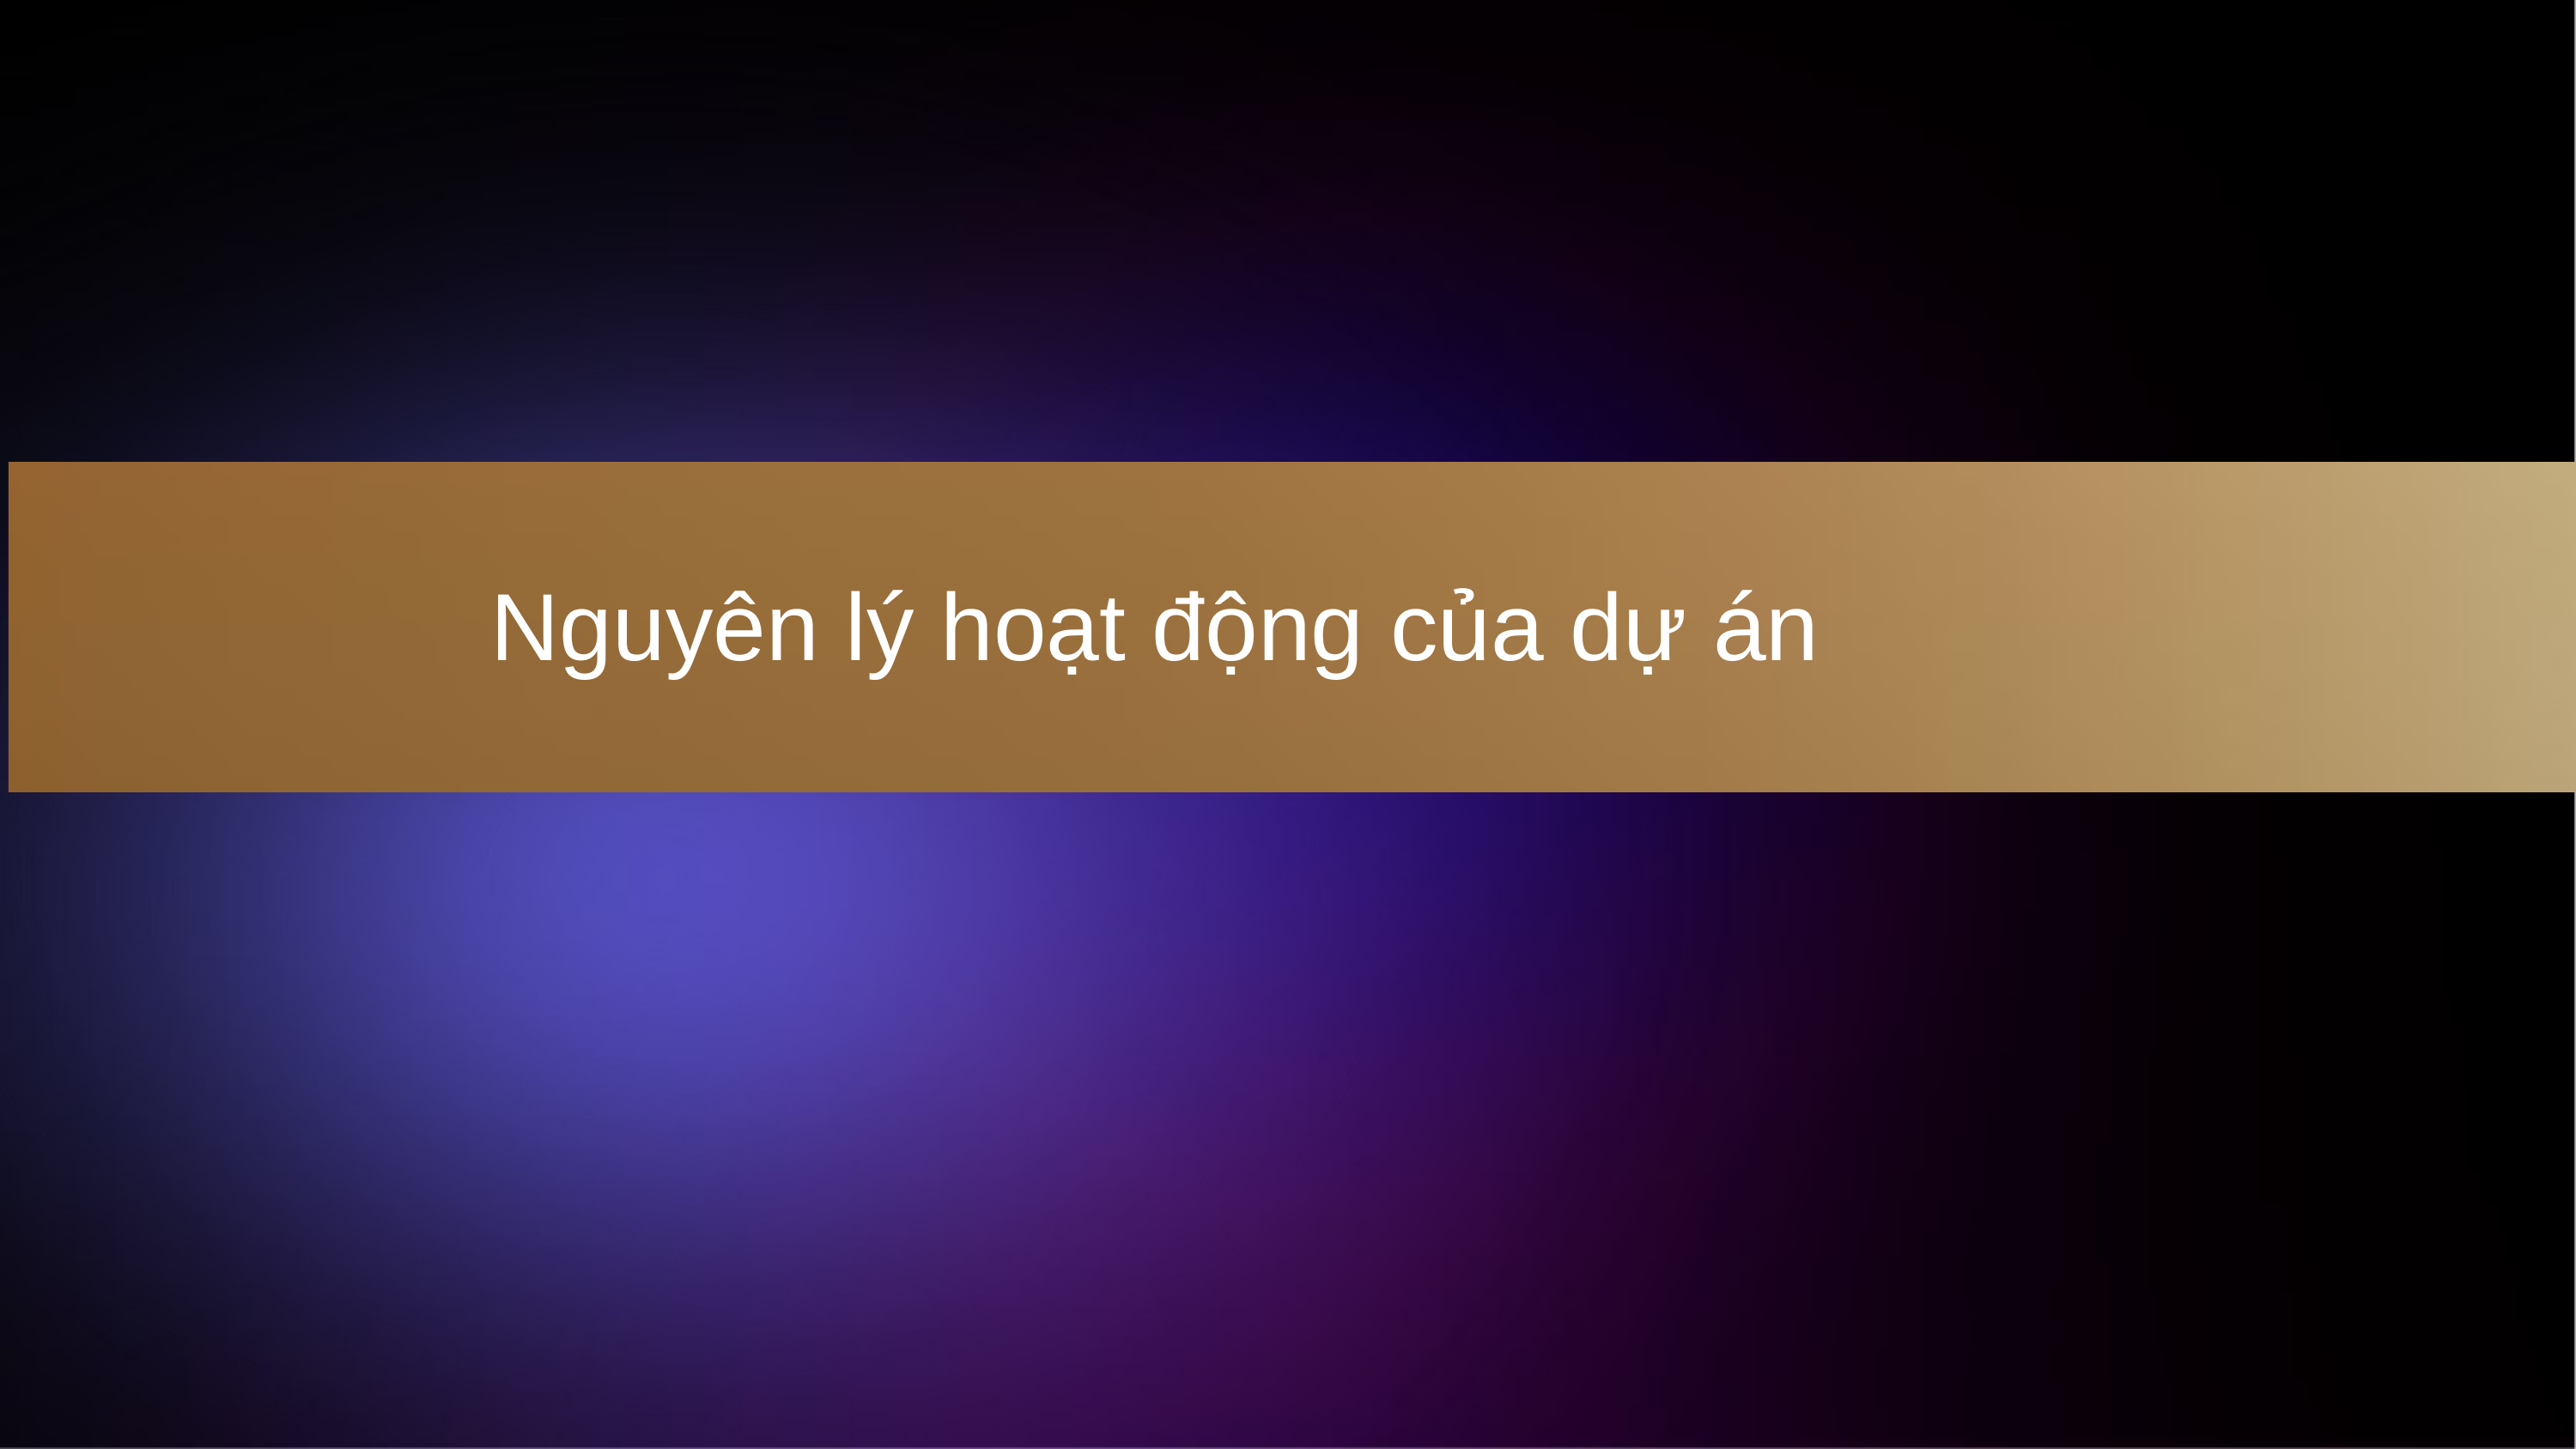

Nguyên lý hoạt động của dự án